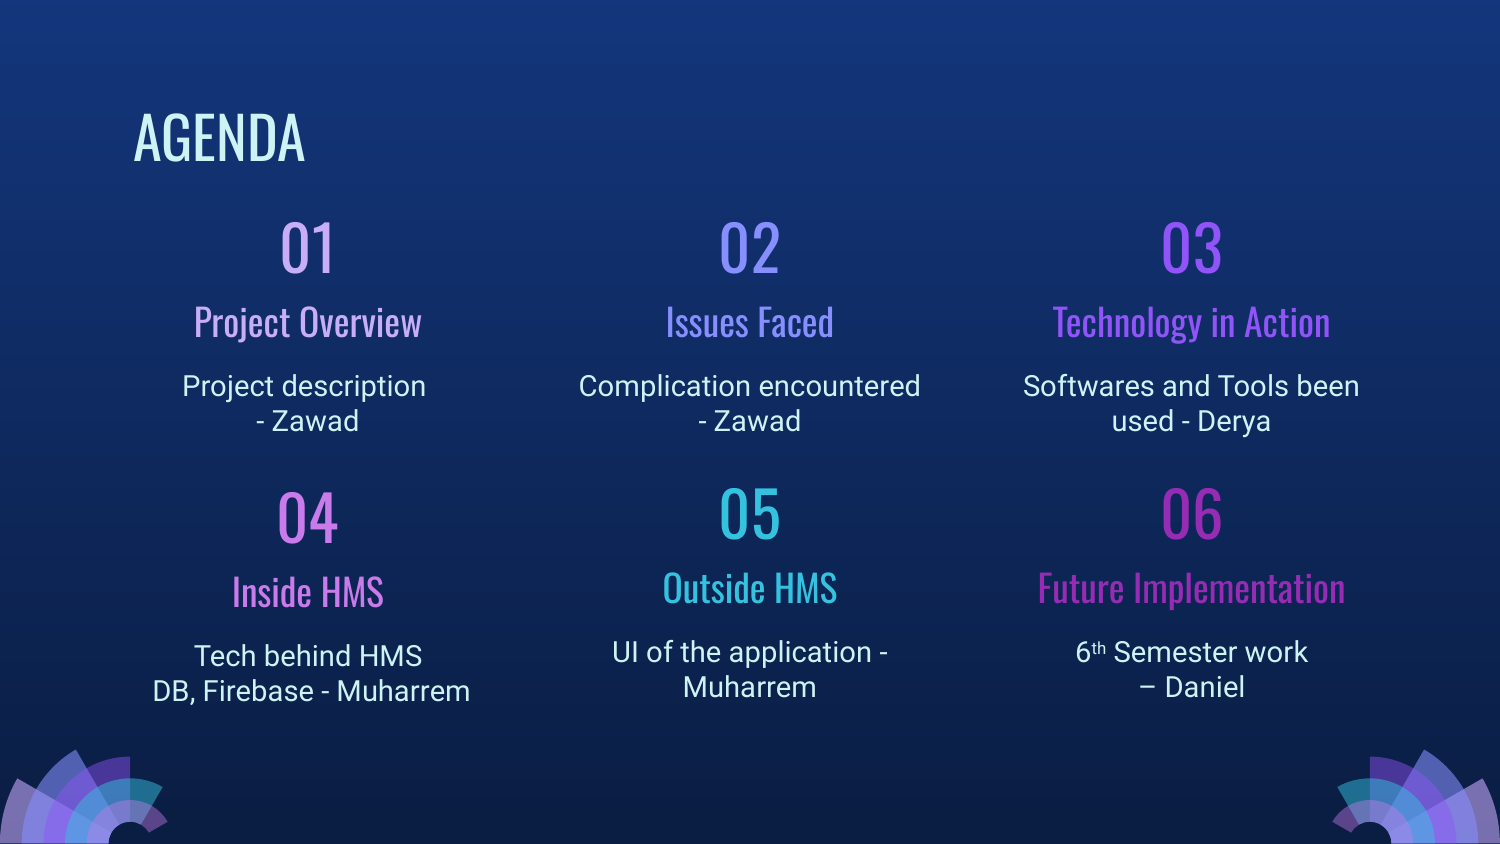

# AGENDA
01
02
03
Project Overview
Issues Faced
Technology in Action
Project description
- Zawad
Complication encountered - Zawad
Softwares and Tools been used - Derya
05
06
04
Future Implementation
Outside HMS
Inside HMS
UI of the application - Muharrem
6th Semester work
– Daniel
Tech behind HMS
 DB, Firebase - Muharrem